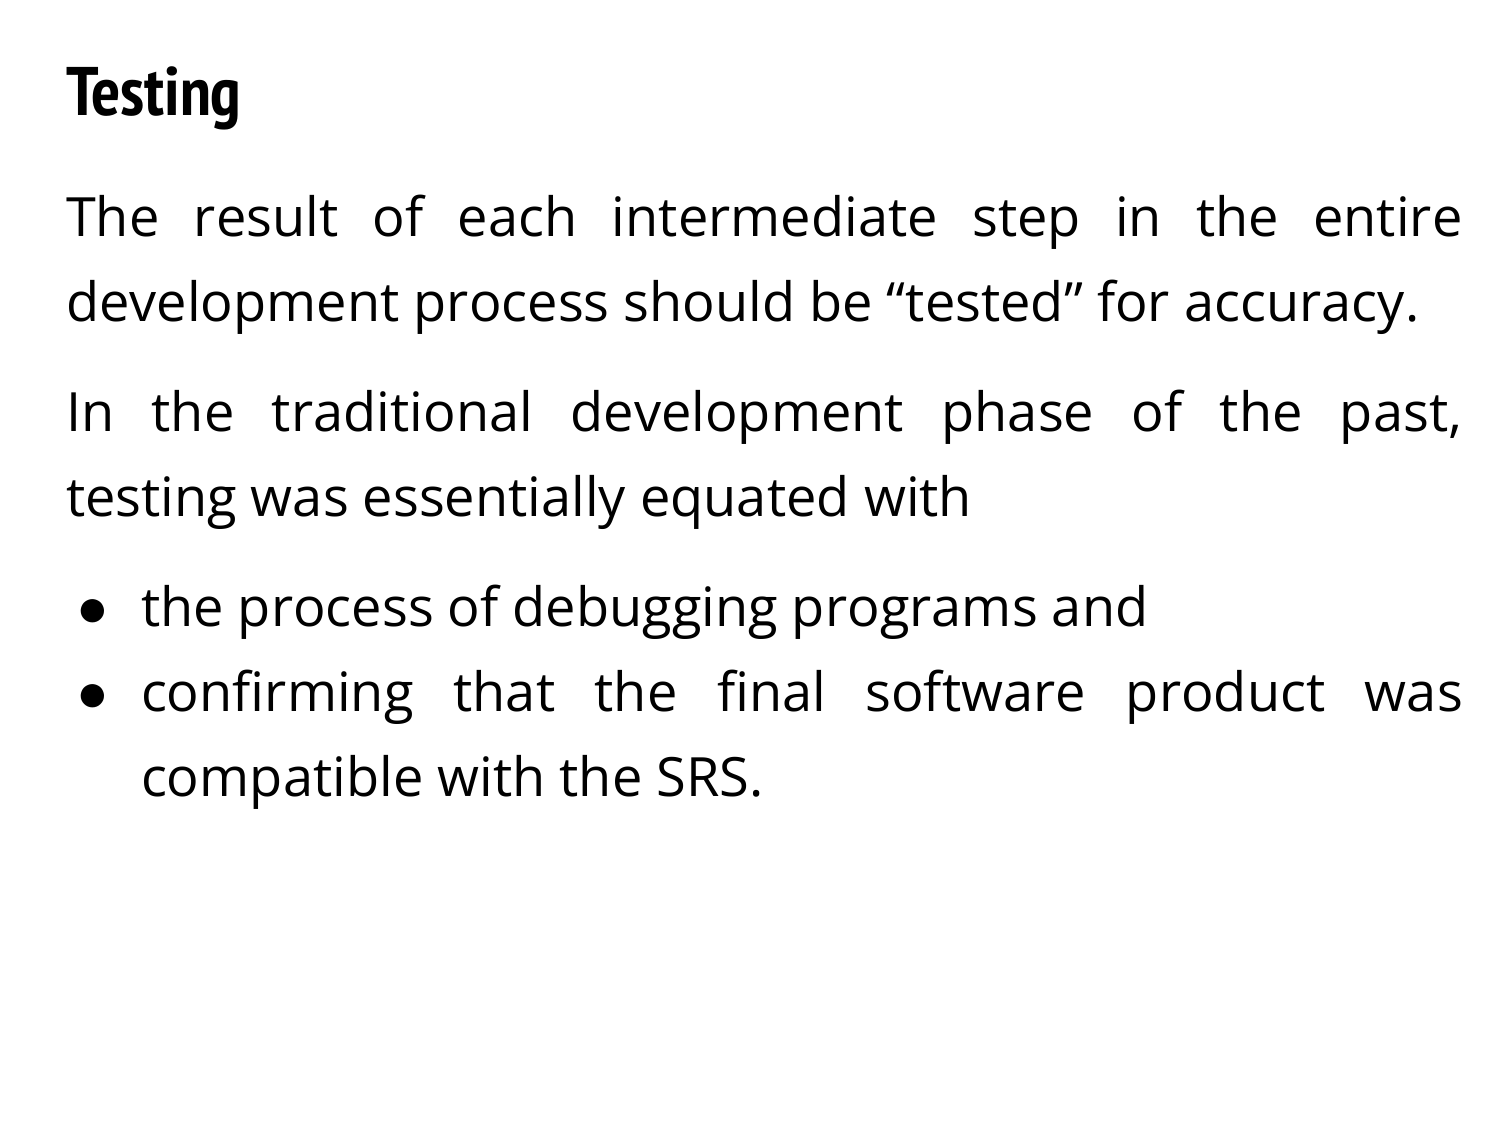

# Testing
The result of each intermediate step in the entire development process should be “tested” for accuracy.
In the traditional development phase of the past, testing was essentially equated with
the process of debugging programs and
confirming that the final software product was compatible with the SRS.